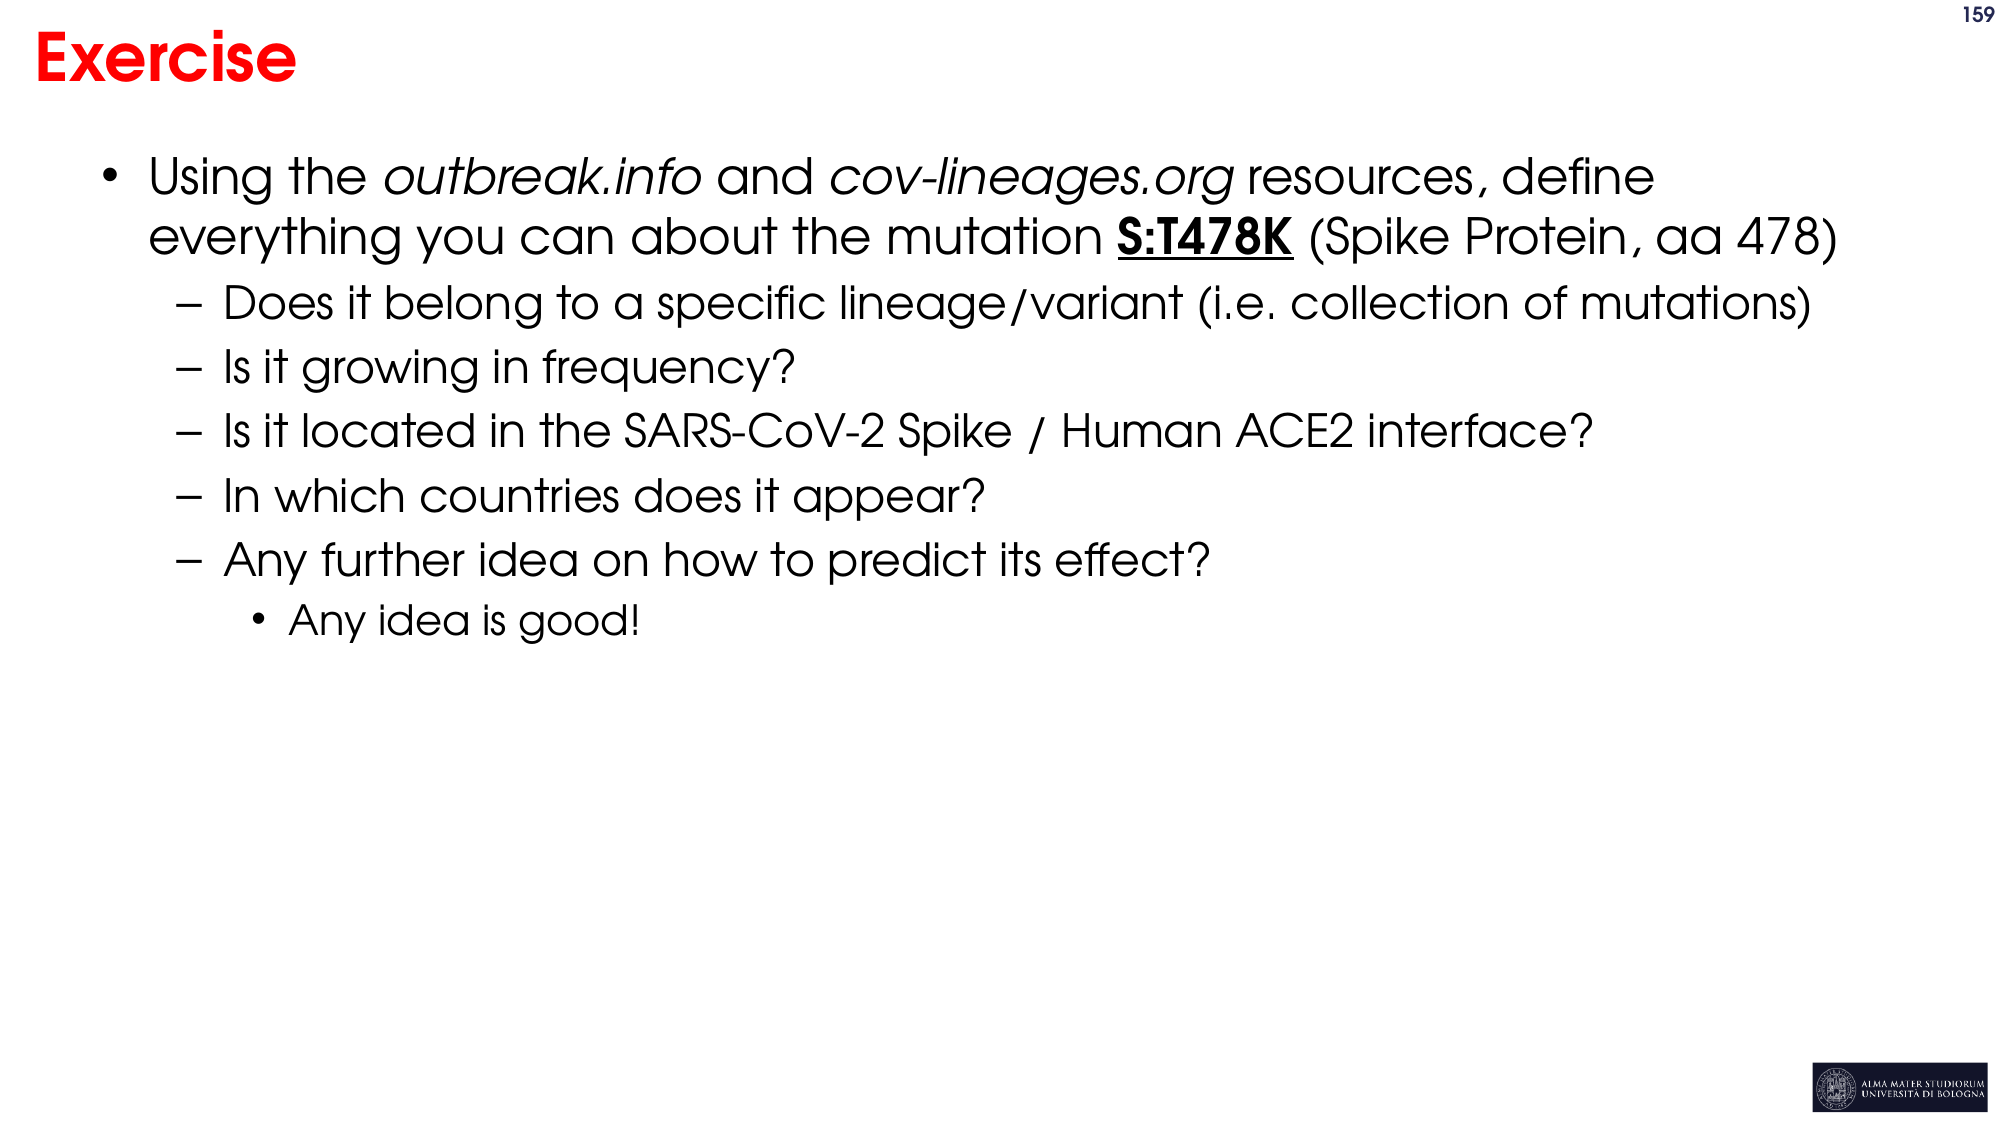

Exercise
Using the outbreak.info and cov-lineages.org resources, define everything you can about the mutation S:T478K (Spike Protein, aa 478)
Does it belong to a specific lineage/variant (i.e. collection of mutations)
Is it growing in frequency?
Is it located in the SARS-CoV-2 Spike / Human ACE2 interface?
In which countries does it appear?
Any further idea on how to predict its effect?
Any idea is good!